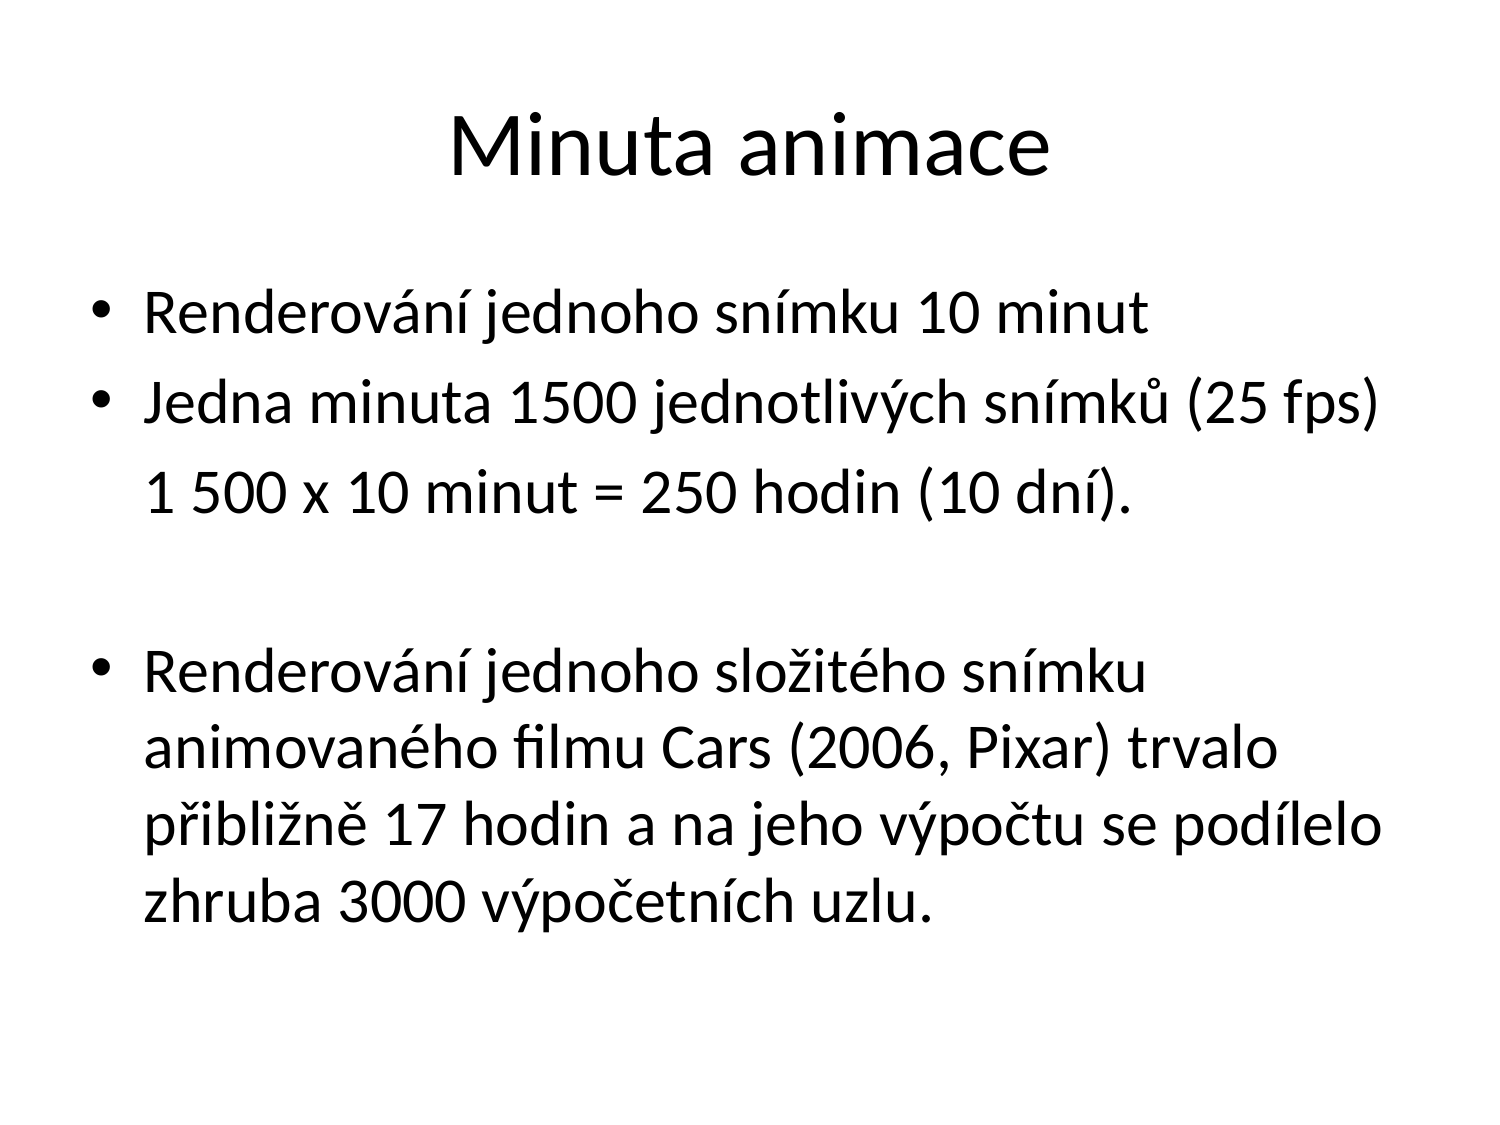

# Minuta animace
Renderování jednoho snímku 10 minut
Jedna minuta 1500 jednotlivých snímků (25 fps)
		1 500 x 10 minut = 250 hodin (10 dní).

Renderování jednoho složitého snímku animovaného filmu Cars (2006, Pixar) trvalo přibližně 17 hodin a na jeho výpočtu se podílelo zhruba 3000 výpočetních uzlu.